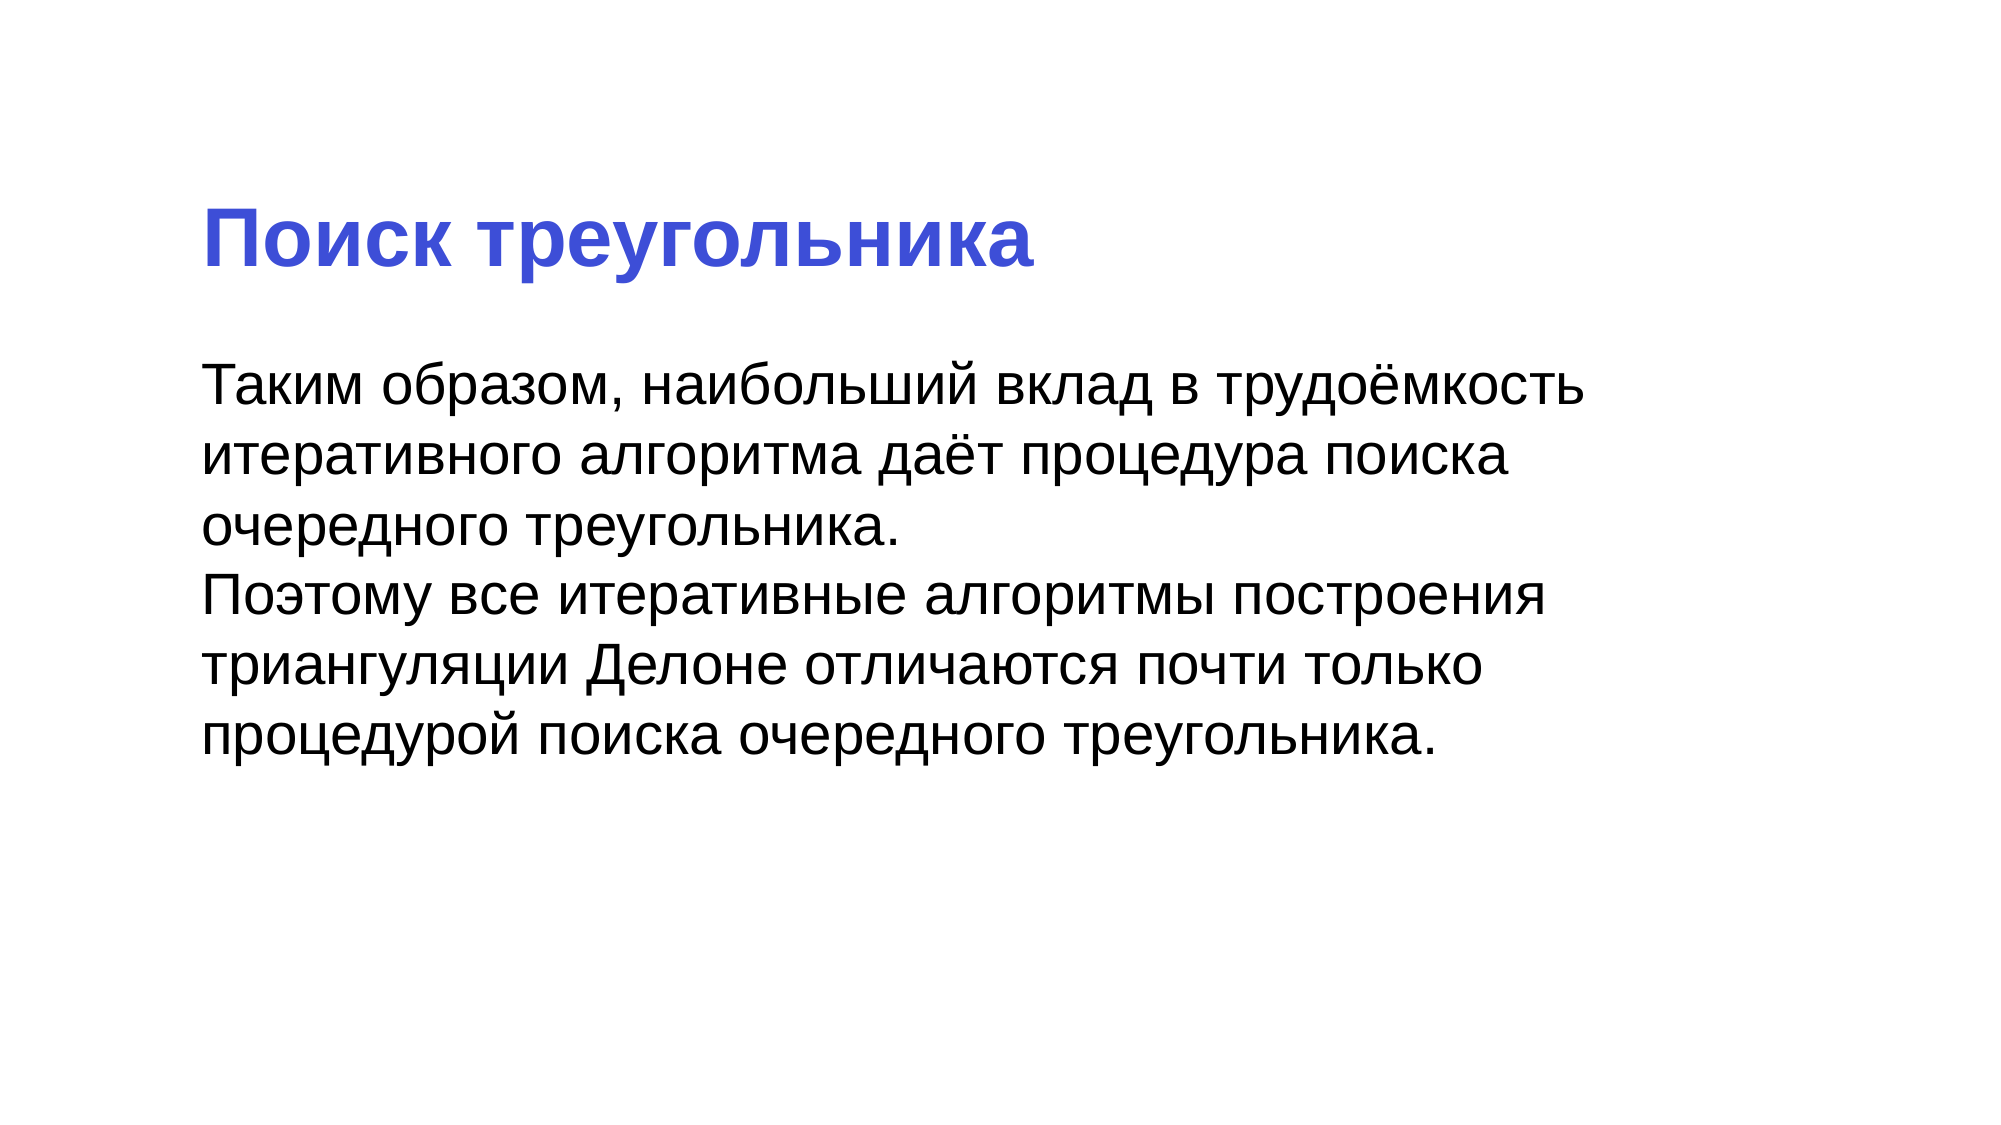

Поиск треугольника
Таким образом, наибольший вклад в трудоёмкость итеративного алгоритма даёт процедура поиска очередного треугольника.
Поэтому все итеративные алгоритмы построения триангуляции Делоне отличаются почти только процедурой поиска очередного треугольника.